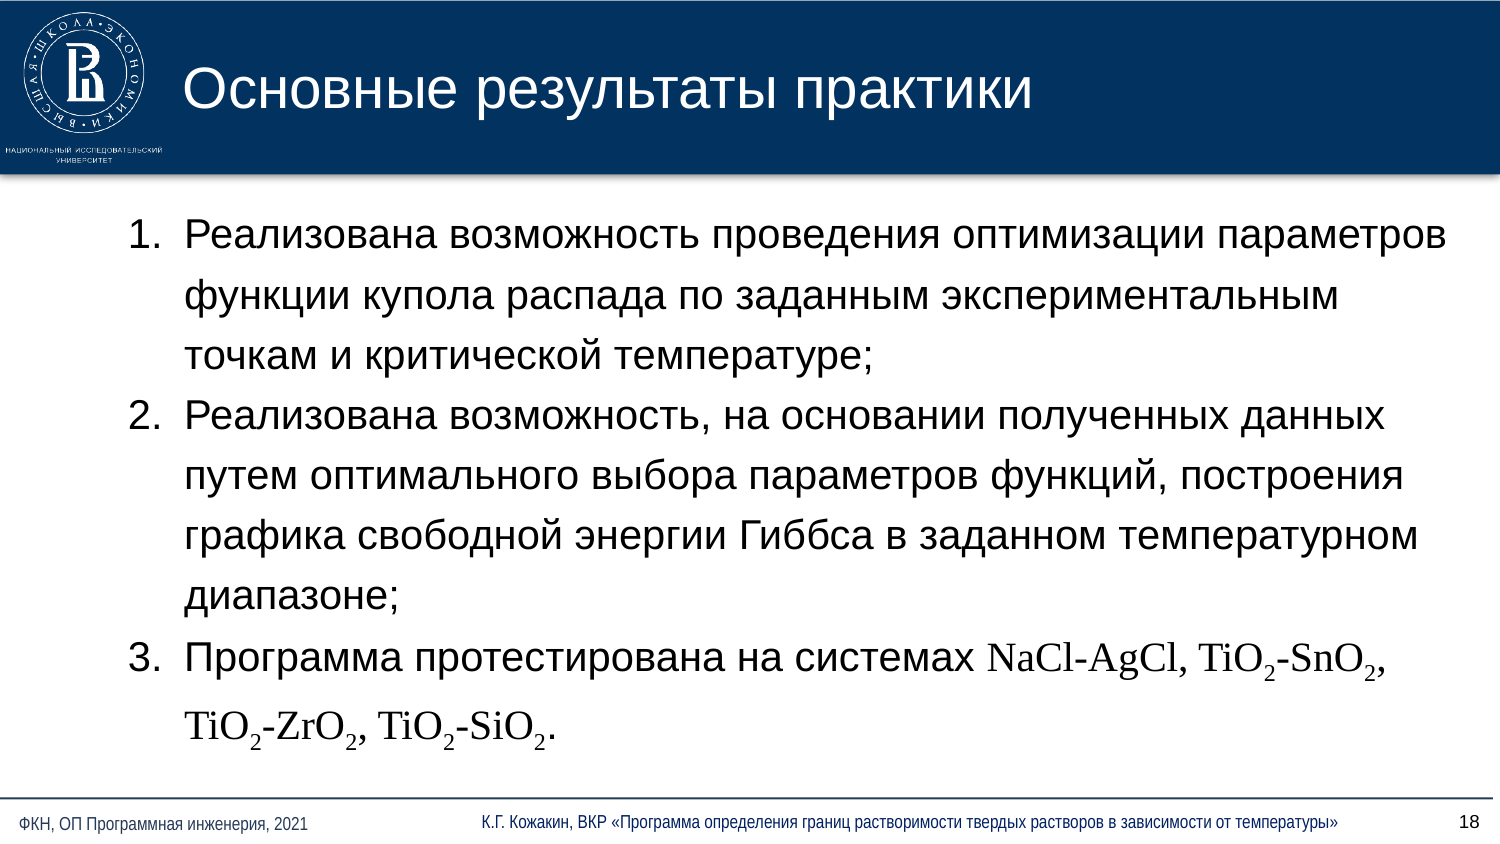

# Основные результаты практики
Реализована возможность проведения оптимизации параметров функции купола распада по заданным экспериментальным точкам и критической температуре;
Реализована возможность, на основании полученных данных путем оптимального выбора параметров функций, построения графика свободной энергии Гиббса в заданном температурном диапазоне;
Программа протестирована на системах NaCl-AgCl, TiO2-SnO2, TiO2-ZrO2, TiO2-SiO2.

18
К.Г. Кожакин, ВКР «Программа определения границ растворимости твердых растворов в зависимости от температуры»